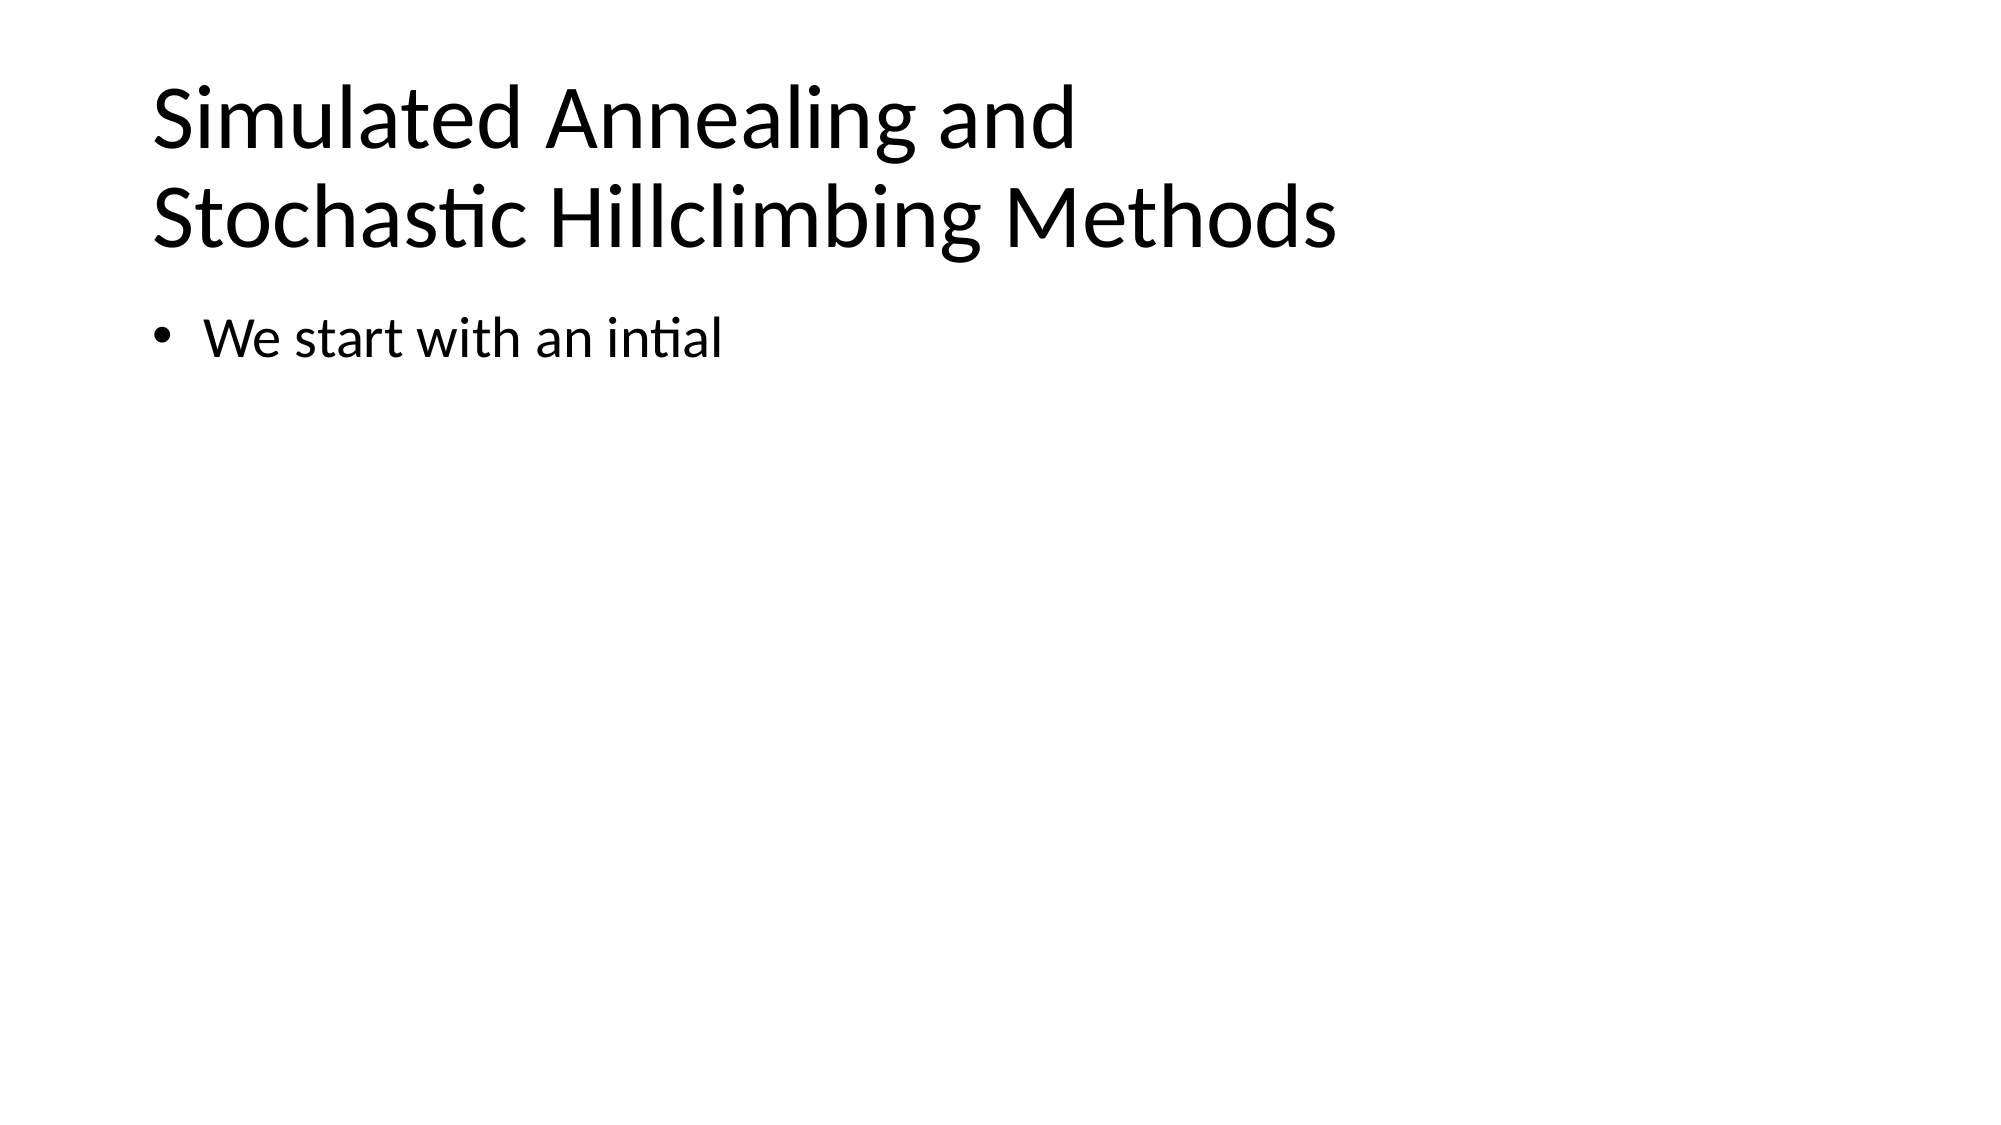

# Simulated Annealing and Stochastic Hillclimbing Methods
 We start with an intial